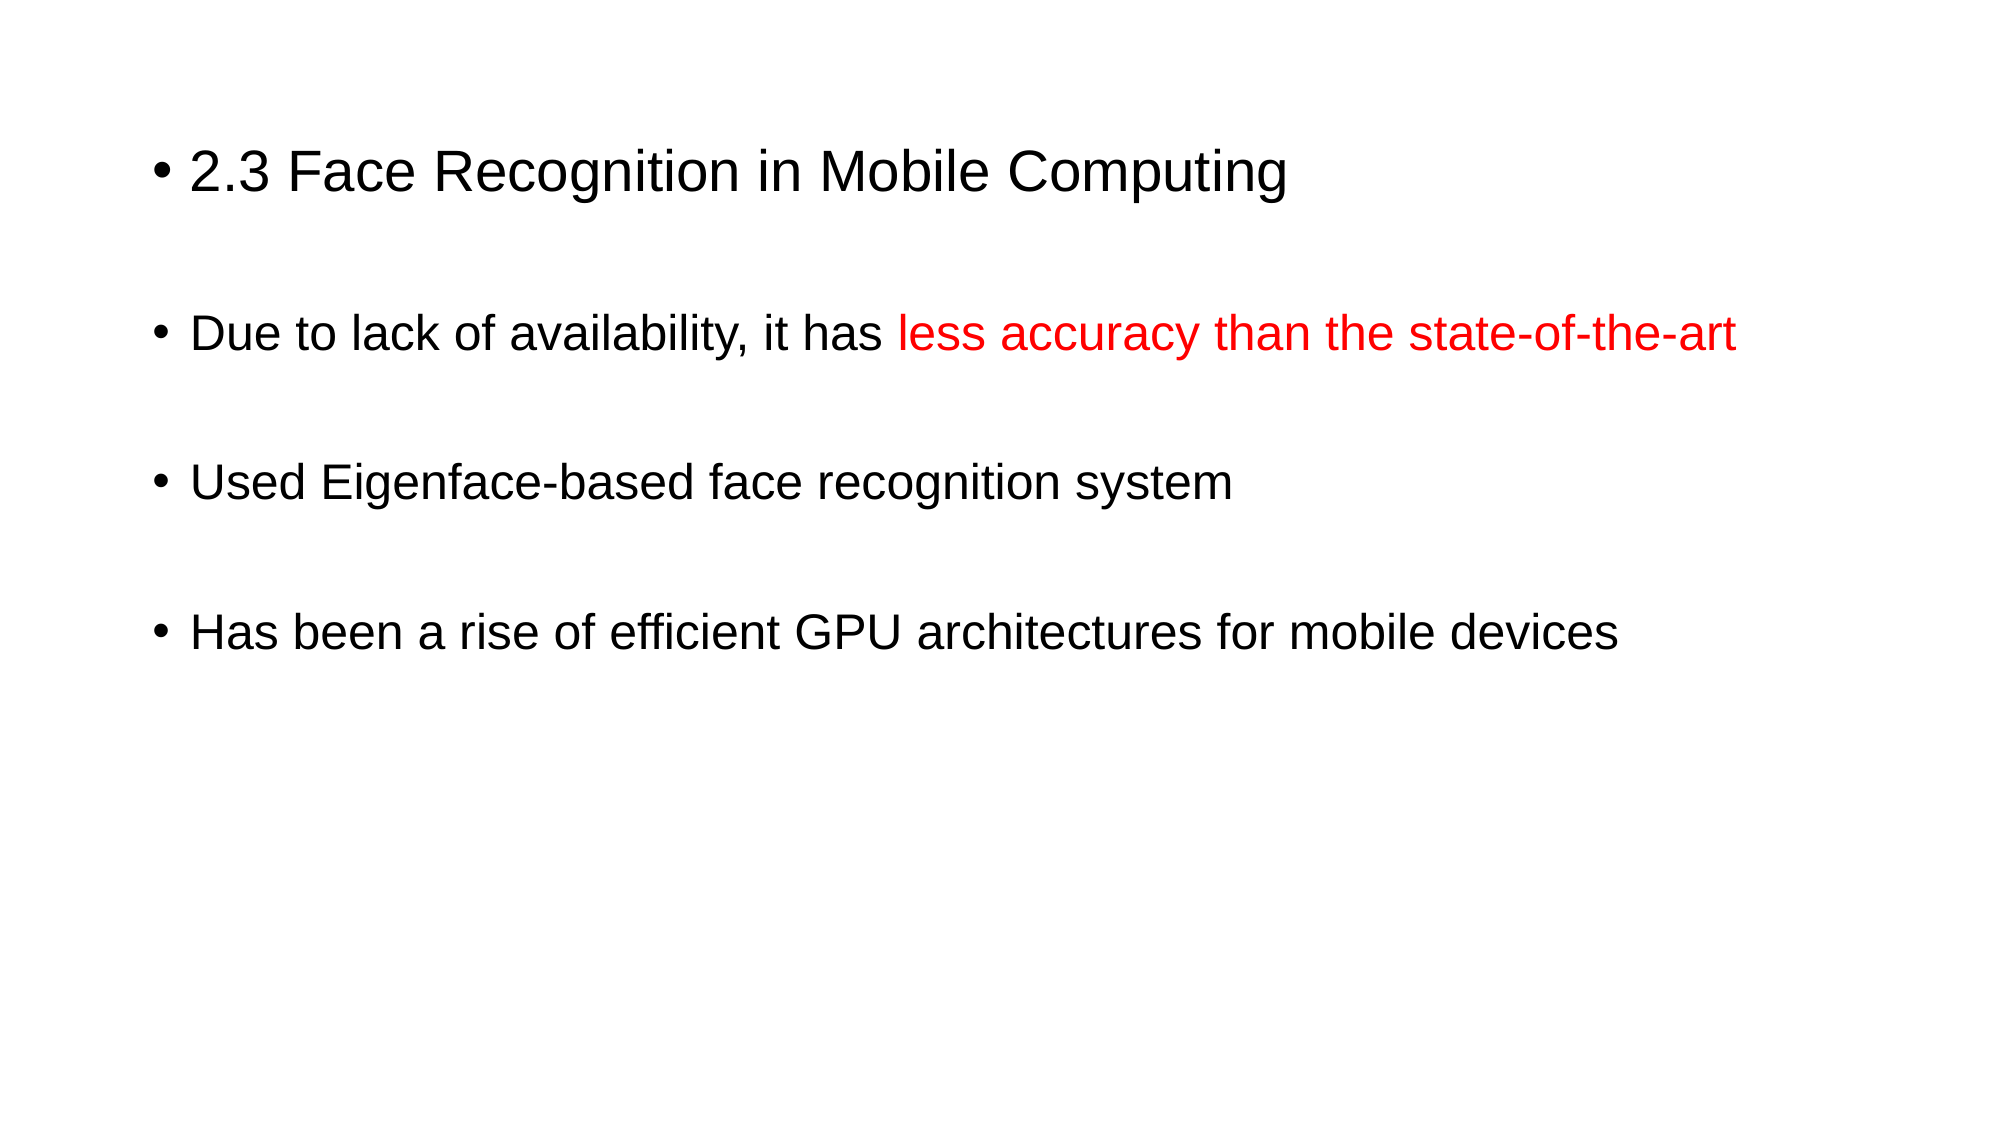

2.3 Face Recognition in Mobile Computing

Due to lack of availability, it has less accuracy than the state-of-the-art

Used Eigenface-based face recognition system

Has been a rise of efficient GPU architectures for mobile devices